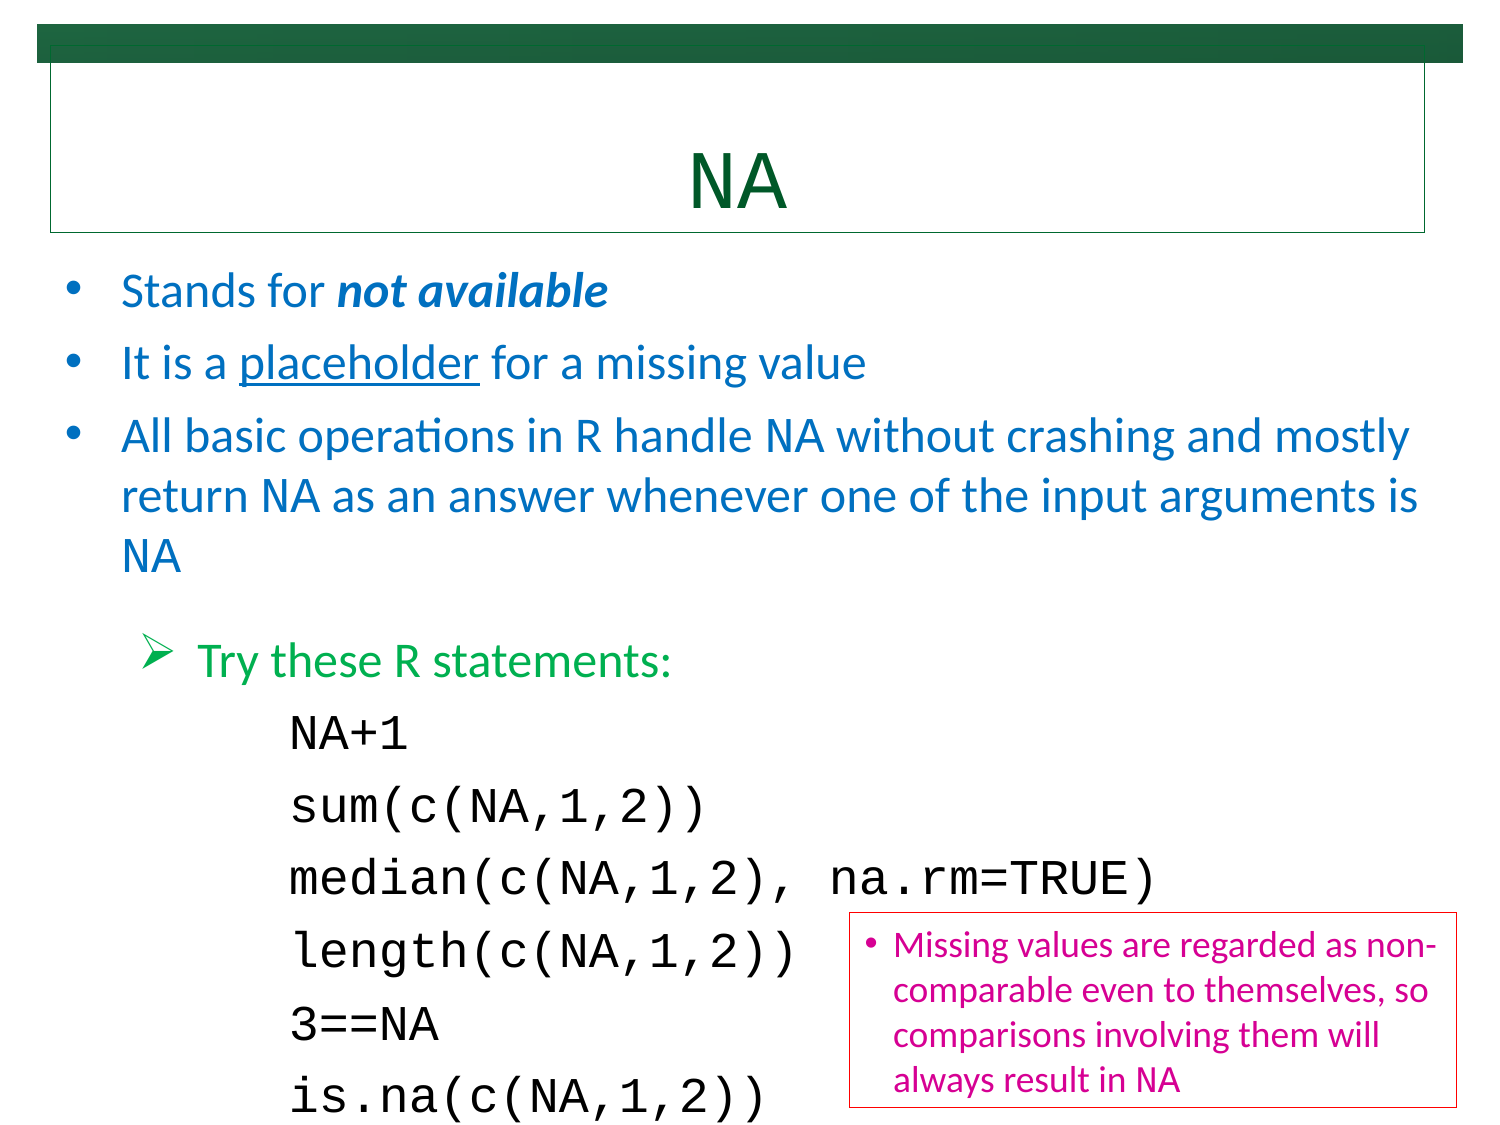

# NA
Stands for not available
It is a placeholder for a missing value
All basic operations in R handle NA without crashing and mostly return NA as an answer whenever one of the input arguments is NA

Try these R statements:
	NA+1
	sum(c(NA,1,2))
	median(c(NA,1,2), na.rm=TRUE)
	length(c(NA,1,2))
	3==NA
	is.na(c(NA,1,2))
Missing values are regarded as non-comparable even to themselves, so comparisons involving them will always result in NA